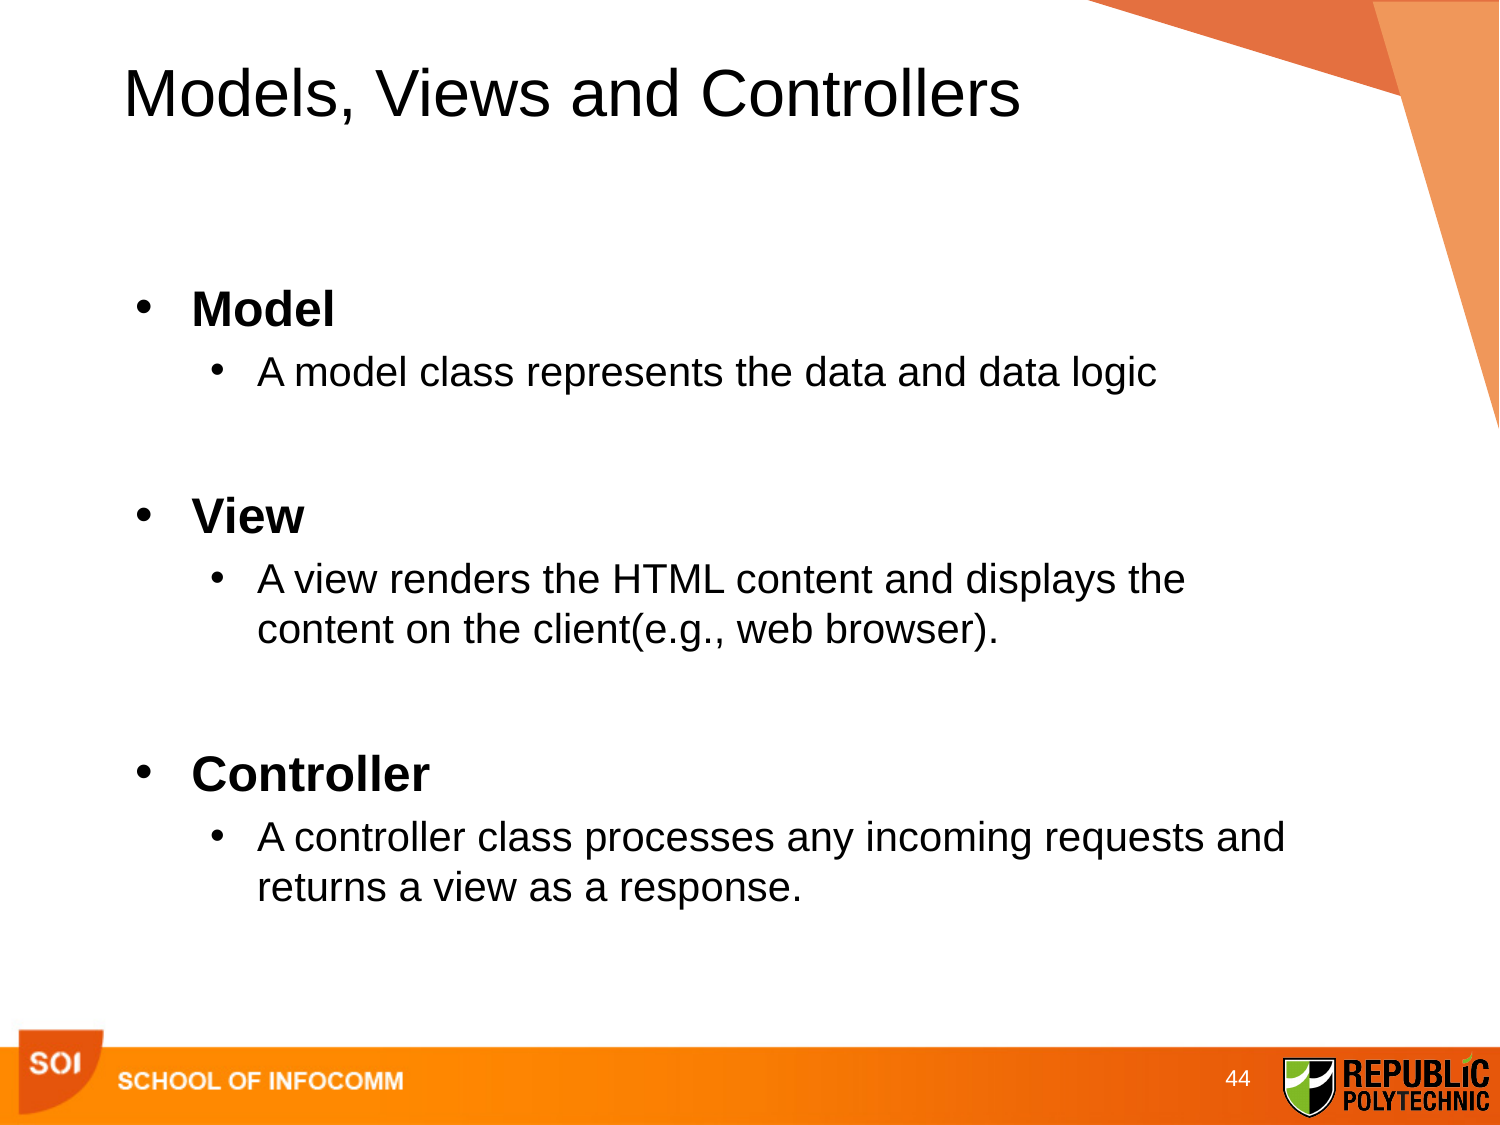

# Models, Views and Controllers
Model
A model class represents the data and data logic

View
A view renders the HTML content and displays the content on the client(e.g., web browser).

Controller
A controller class processes any incoming requests and returns a view as a response.

44